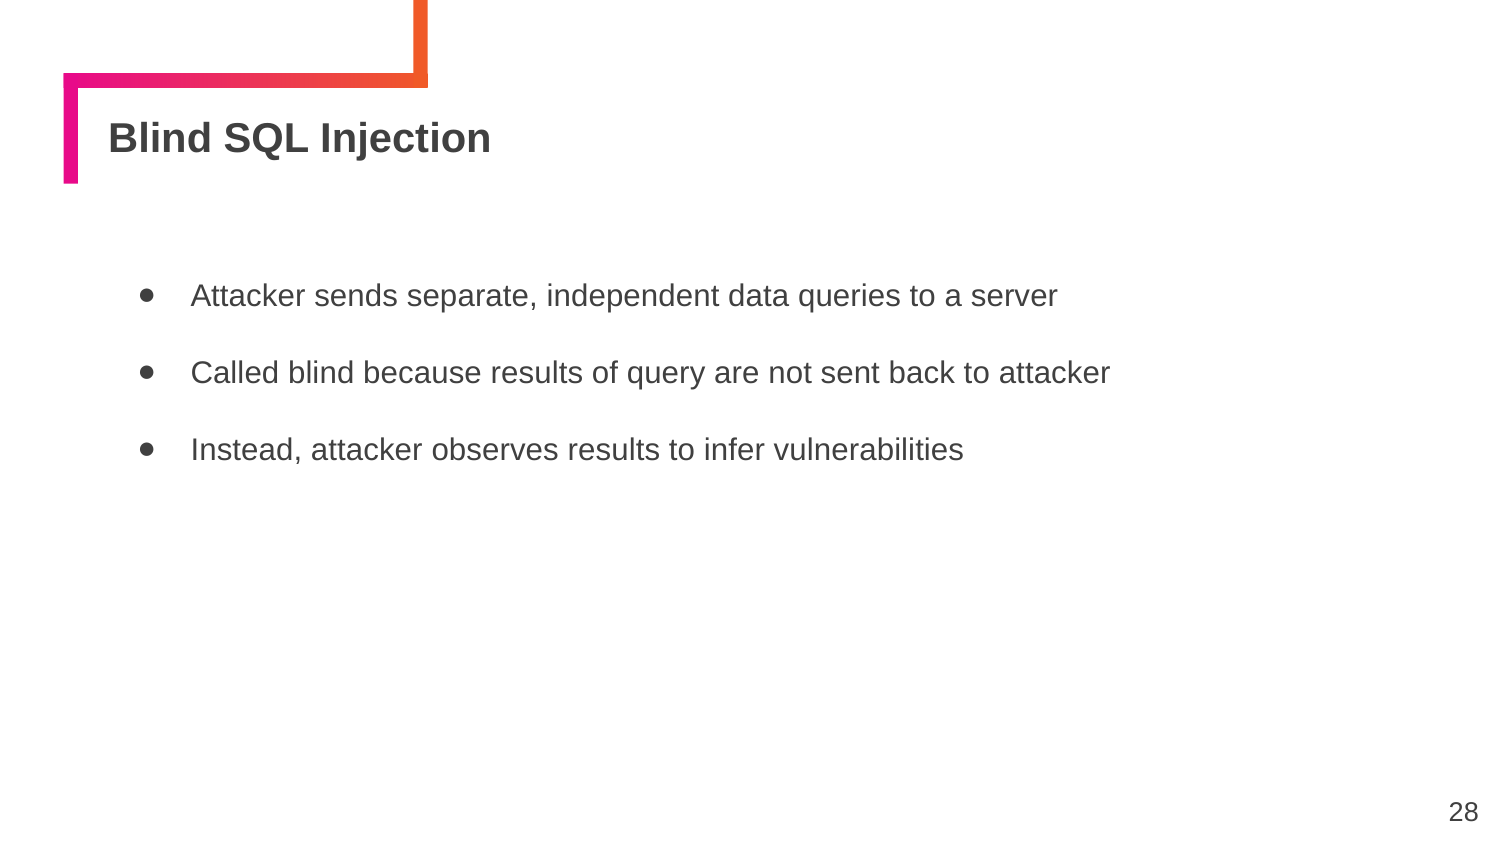

# Blind SQL Injection
Attacker sends separate, independent data queries to a server
Called blind because results of query are not sent back to attacker
Instead, attacker observes results to infer vulnerabilities
28